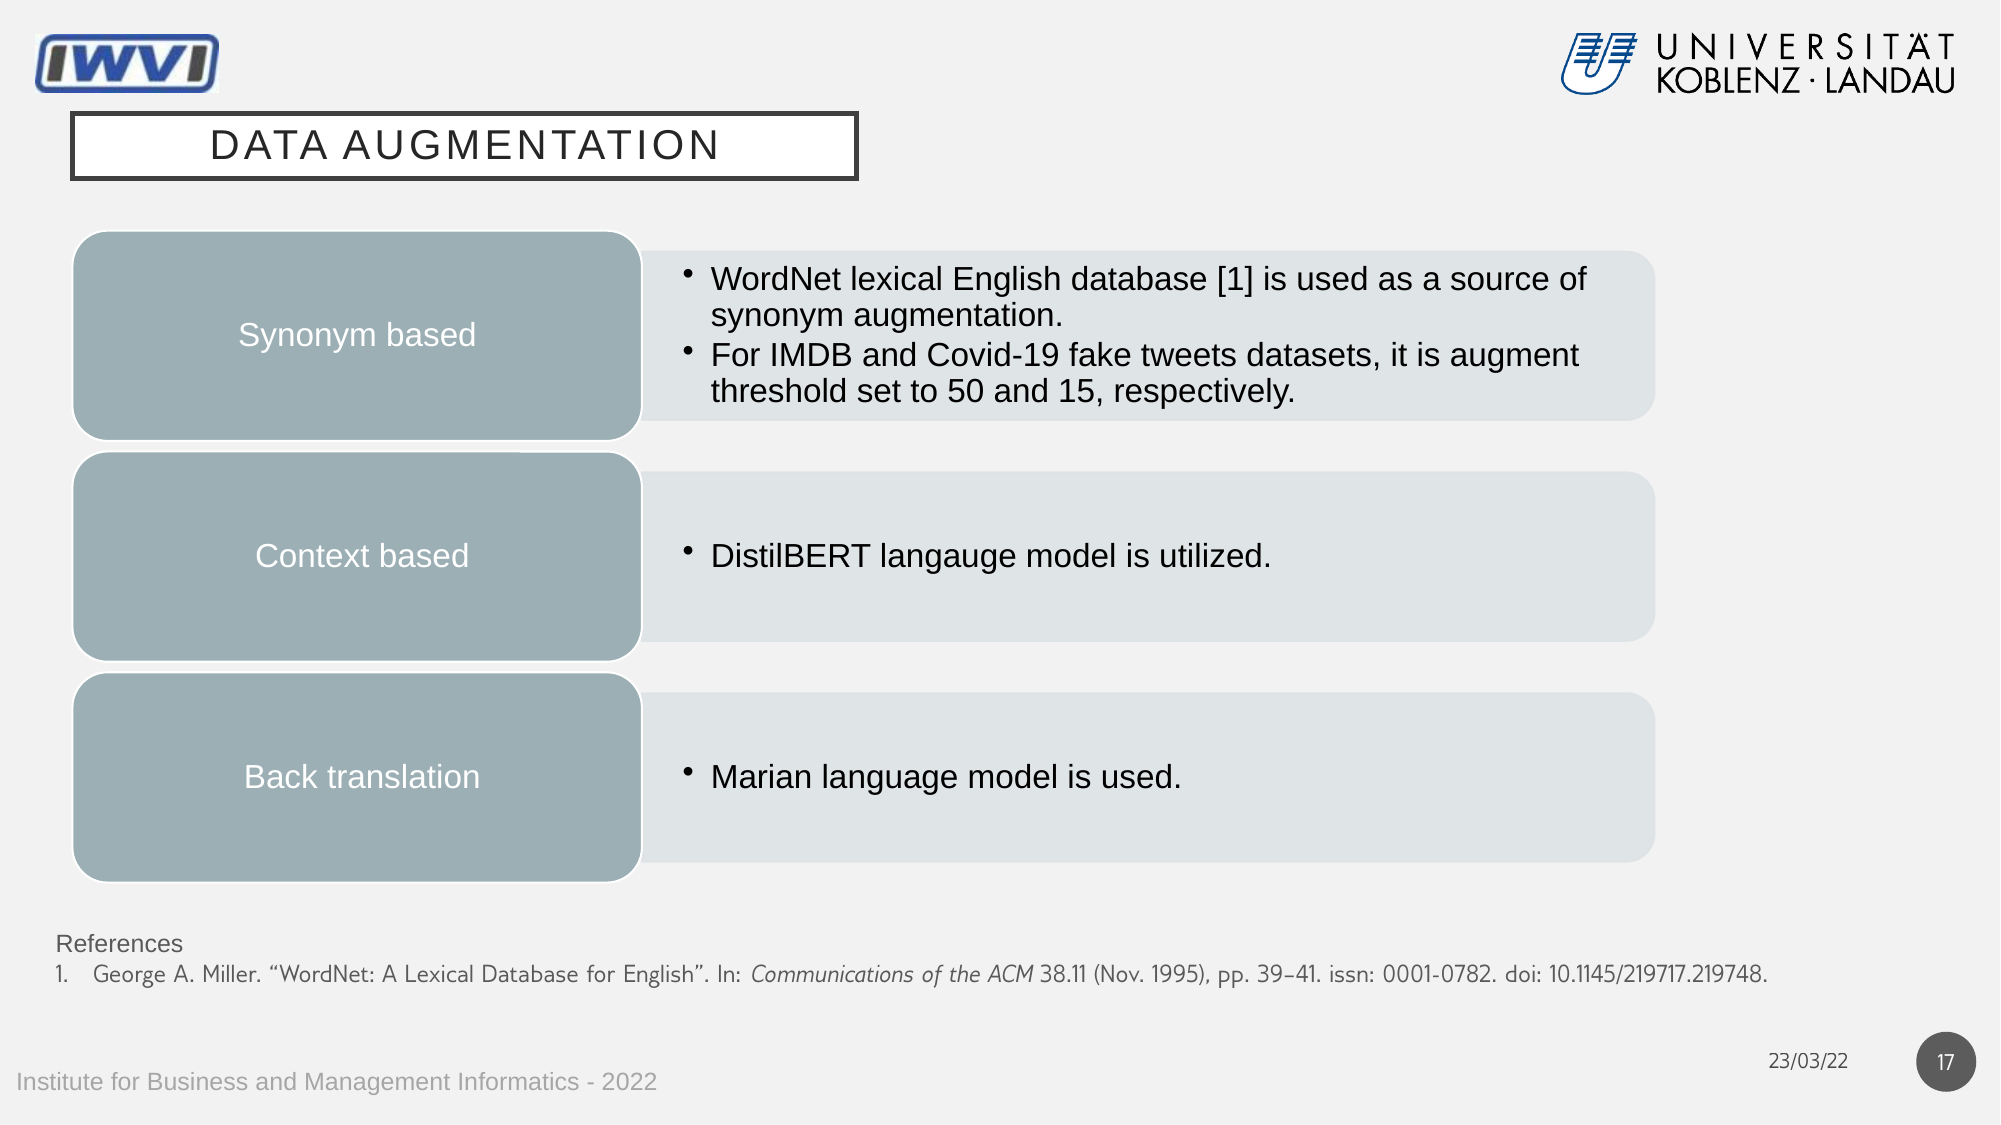

# Data Augmentation
WordNet lexical English database [1] is used as a source of synonym augmentation.
For IMDB and Covid-19 fake tweets datasets, it is augment threshold set to 50 and 15, respectively.
Synonym based
DistilBERT langauge model is utilized.
Context based
Marian language model is used.
Back translation
References
George A. Miller. “WordNet: A Lexical Database for English”. In: Communications of the ACM 38.11 (Nov. 1995), pp. 39–41. issn: 0001-0782. doi: 10.1145/219717.219748.
17
23/03/22